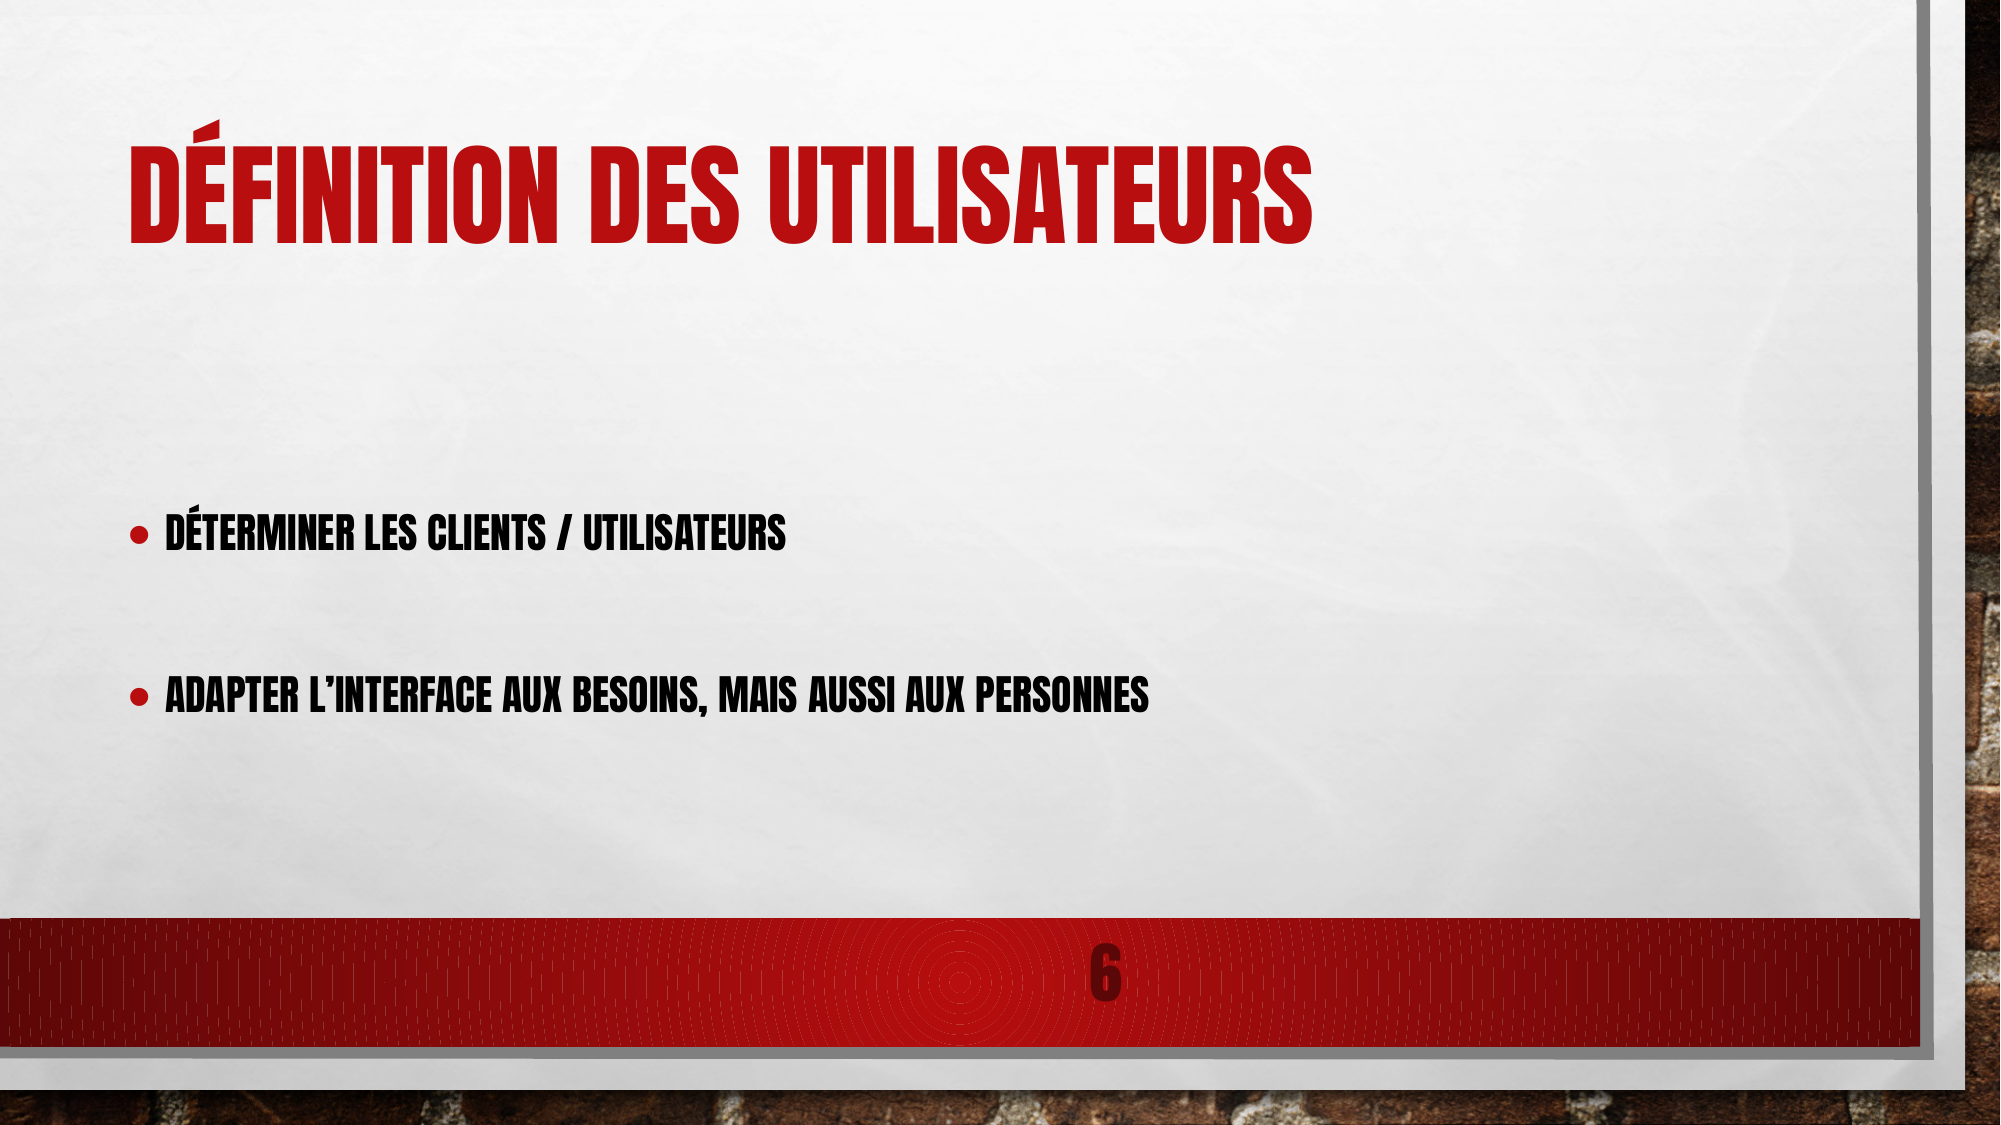

# Définition des utilisateurs
Déterminer les clients / utilisateurs

Adapter l’interface aux besoins, mais aussi aux personnes
6